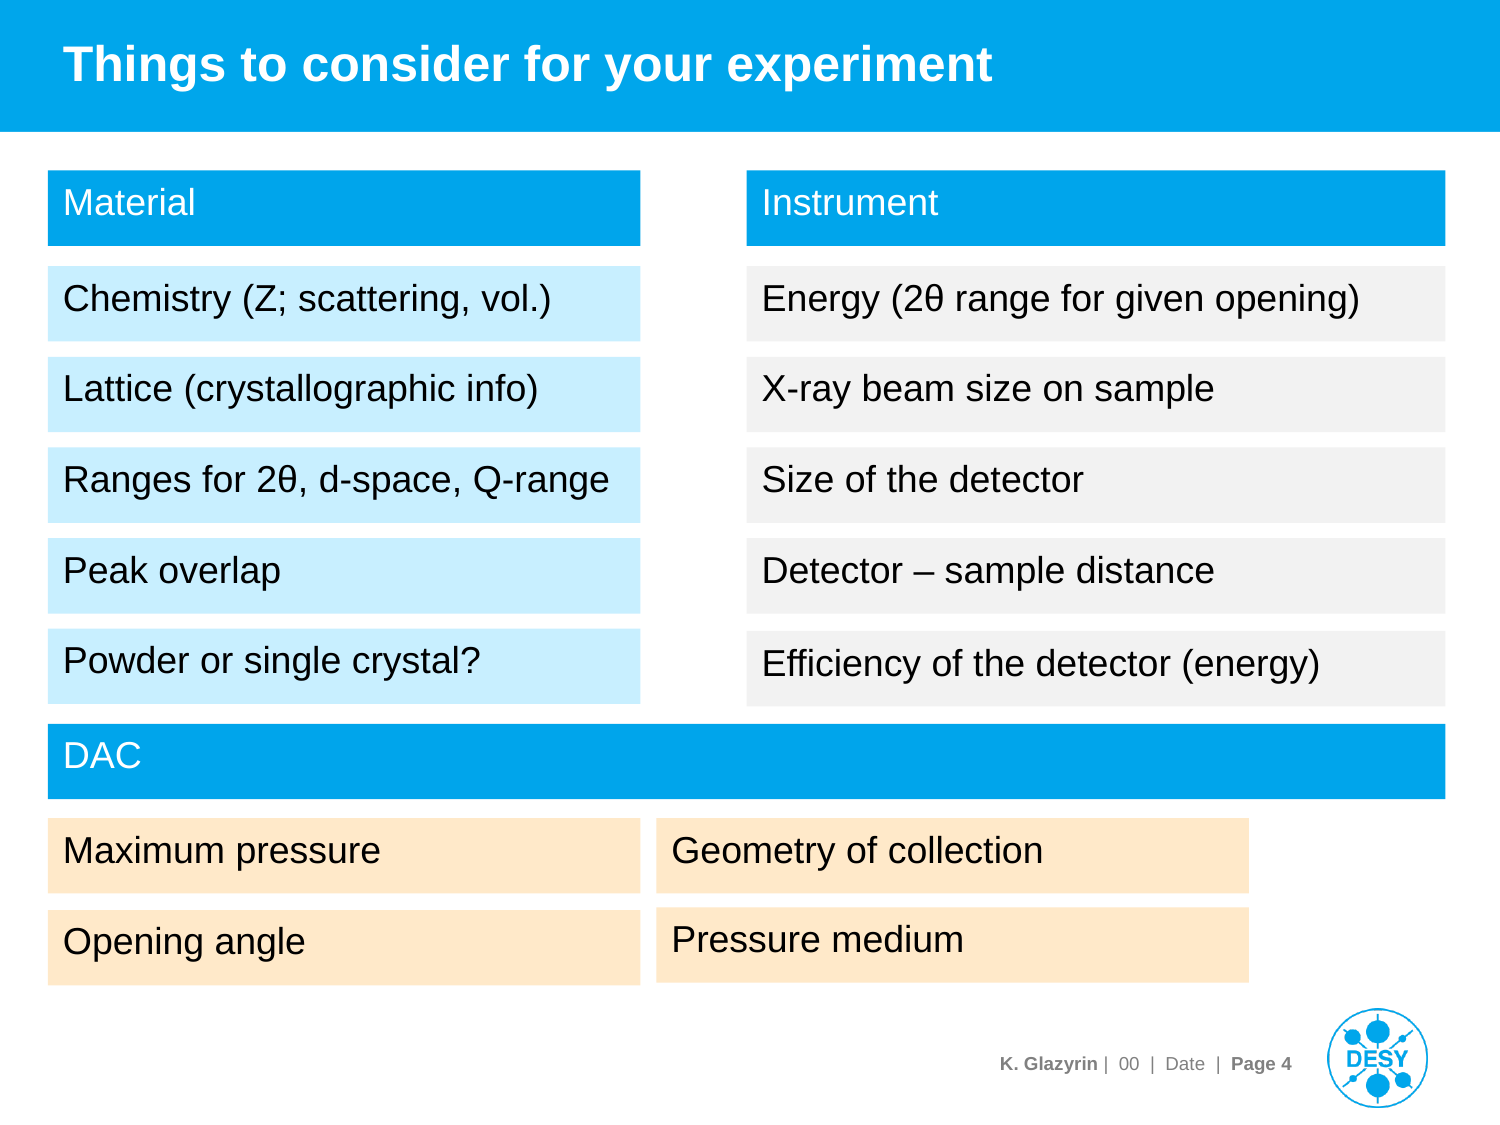

# Things to consider for your experiment
Instrument
Material
Chemistry (Z; scattering, vol.)
Energy (2θ range for given opening)
X-ray beam size on sample
Lattice (crystallographic info)
Ranges for 2θ, d-space, Q-range
Size of the detector
Peak overlap
Detector – sample distance
Powder or single crystal?
Efficiency of the detector (energy)
DAC
Geometry of collection
Maximum pressure
Pressure medium
Opening angle